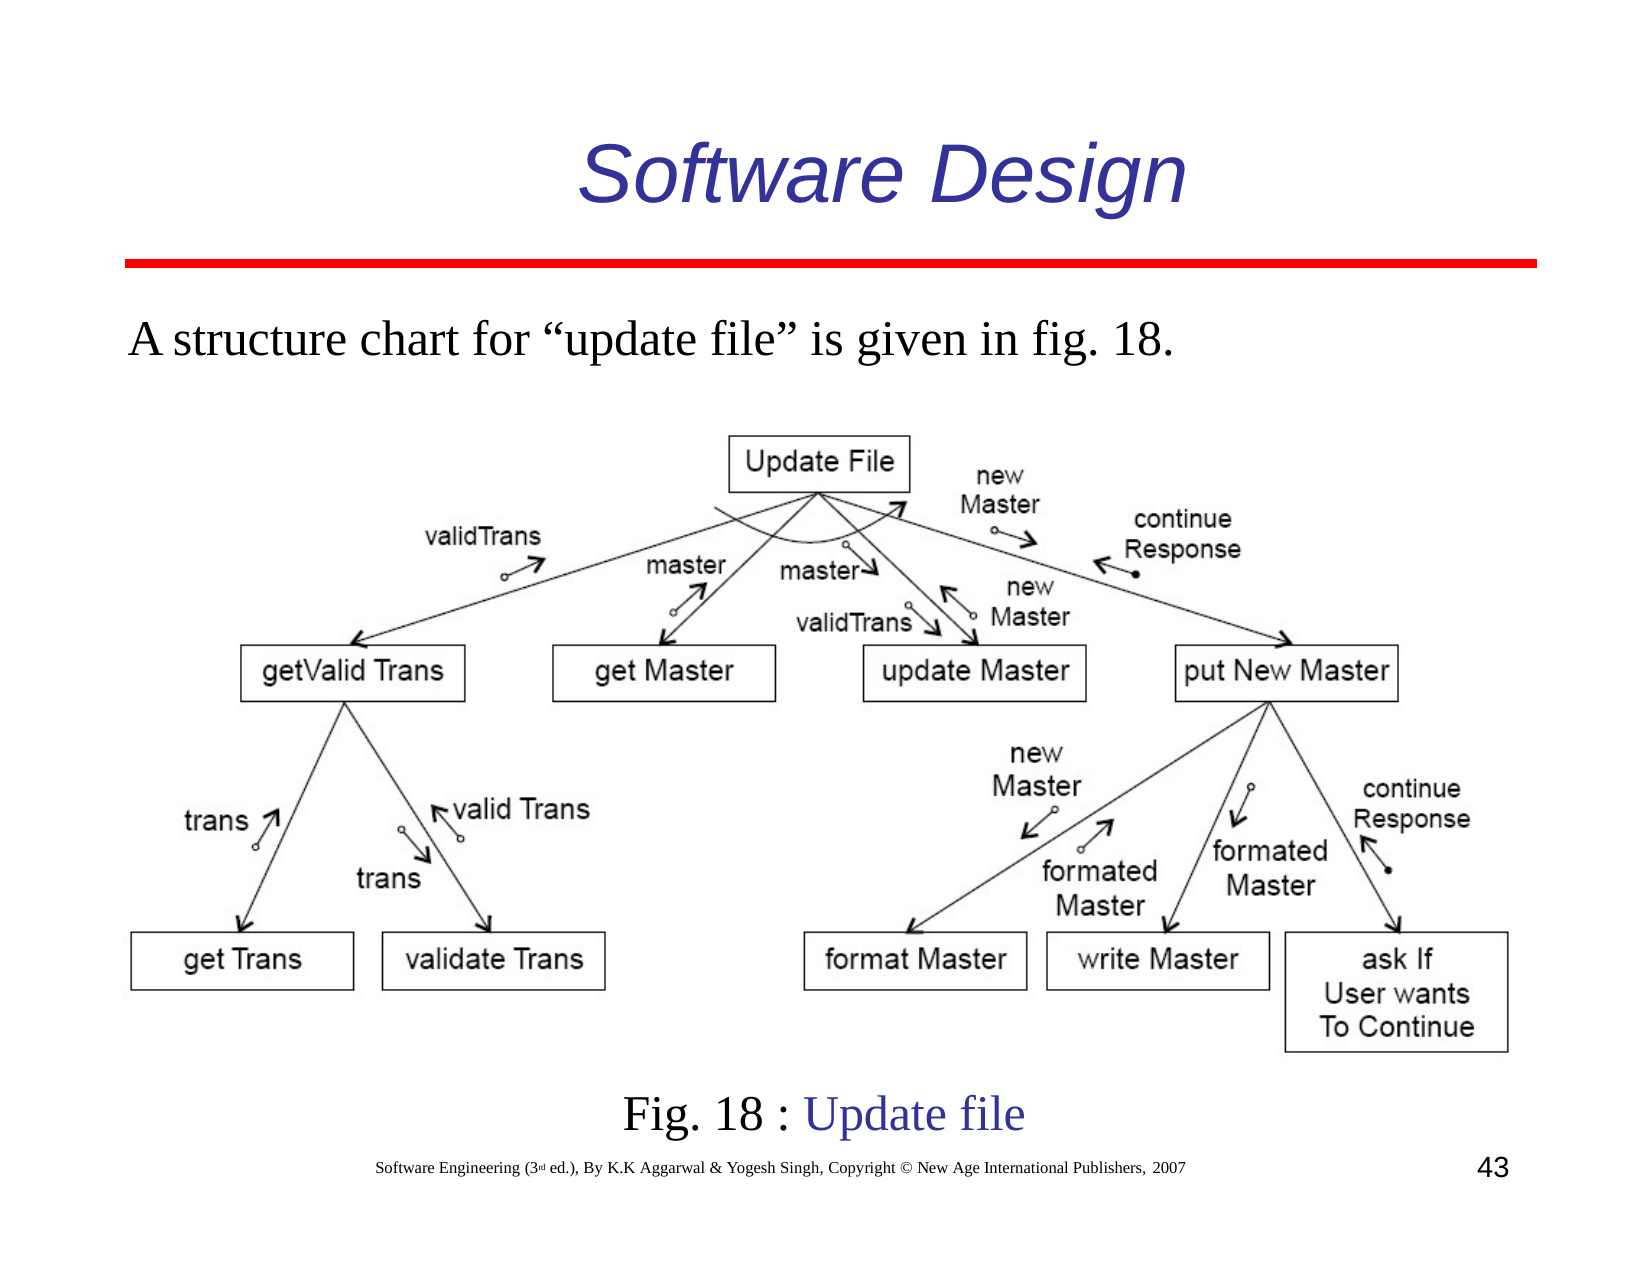

# Software Design

A structure chart for “update file” is given in fig. 18.

Fig. 18 : Update file
43
Software Engineering (3rd  ed.), By K.K Aggarwal & Yogesh Singh, Copyright © New Age International Publishers, 2007